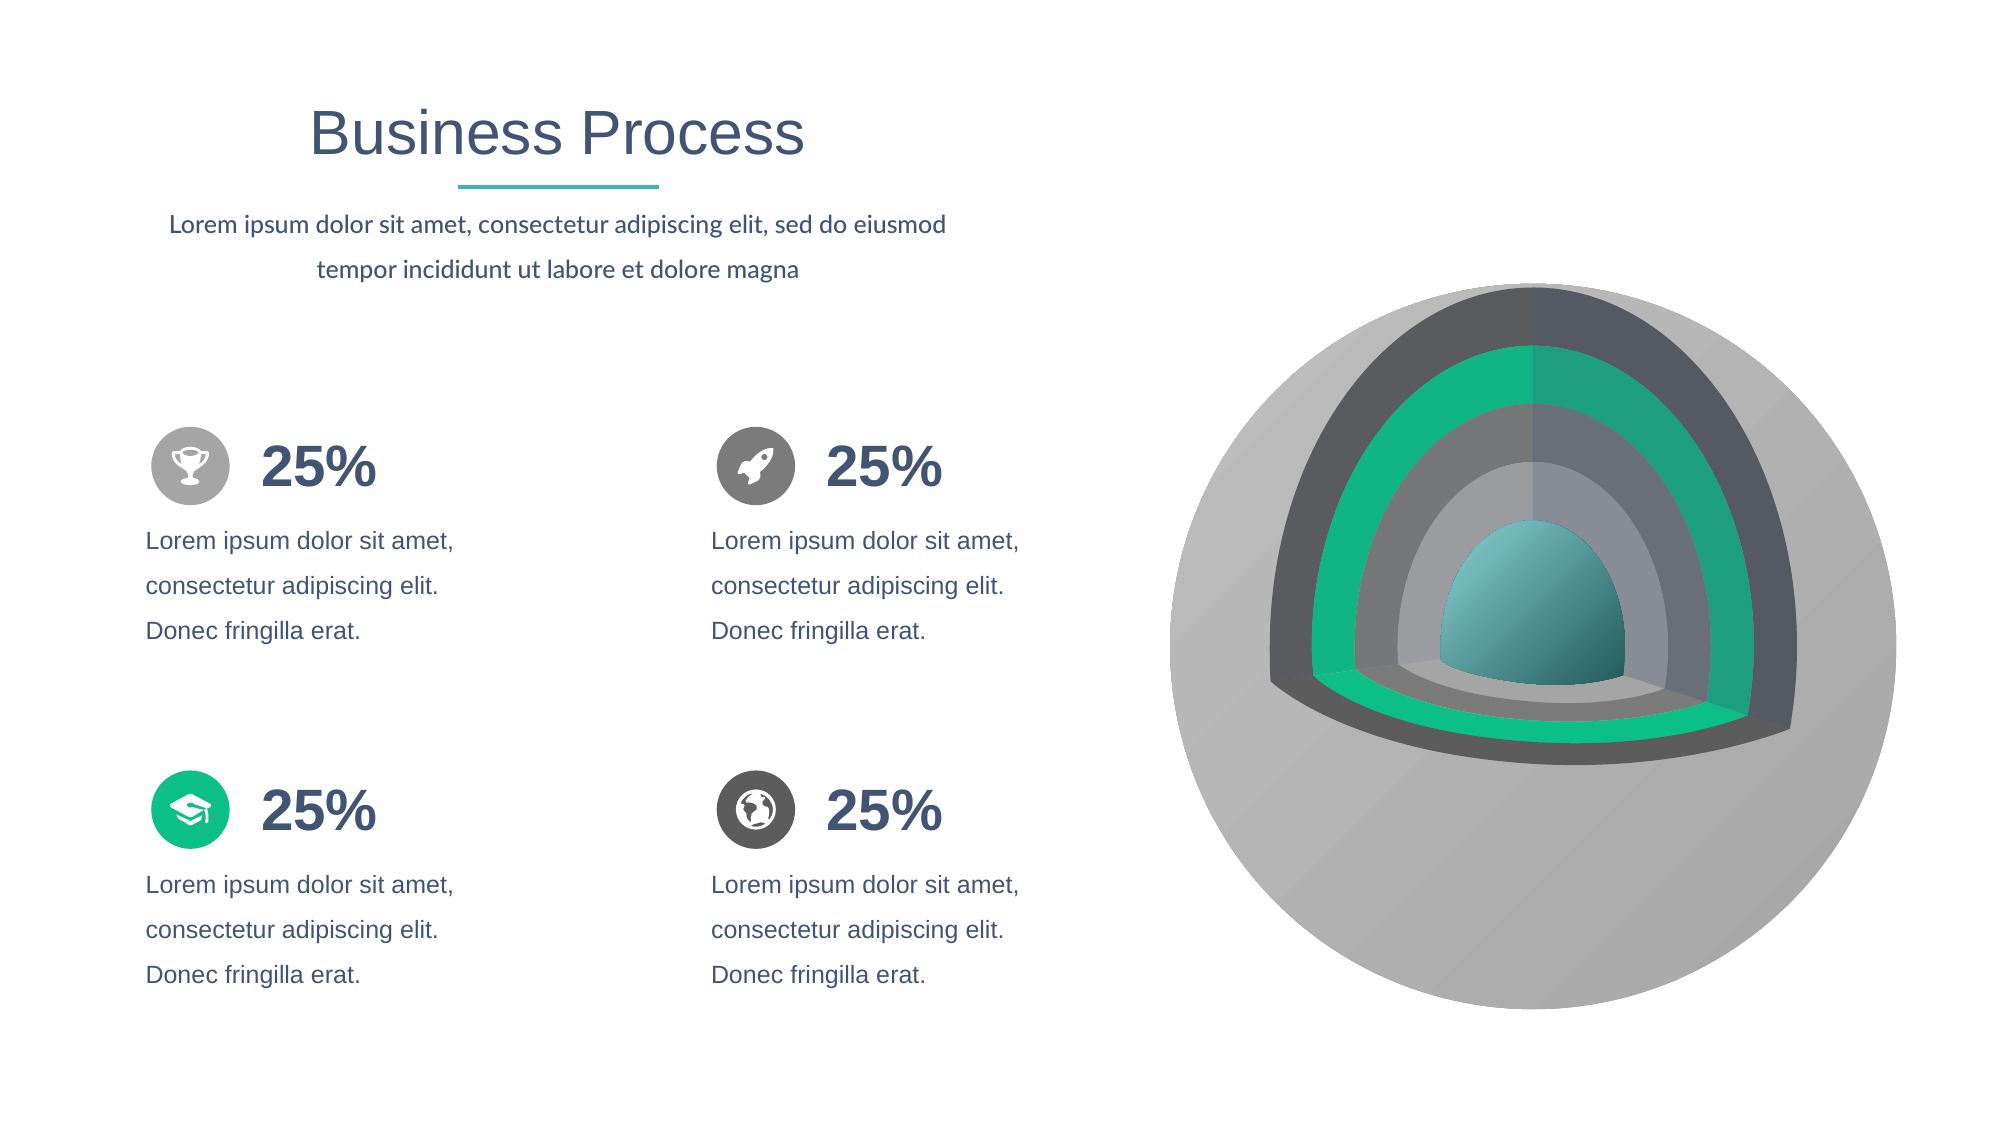

Business Process
Lorem ipsum dolor sit amet, consectetur adipiscing elit, sed do eiusmod tempor incididunt ut labore et dolore magna

25%
25%

Lorem ipsum dolor sit amet, consectetur adipiscing elit. Donec fringilla erat.
Lorem ipsum dolor sit amet, consectetur adipiscing elit. Donec fringilla erat.
25%
25%

Lorem ipsum dolor sit amet, consectetur adipiscing elit. Donec fringilla erat.
Lorem ipsum dolor sit amet, consectetur adipiscing elit. Donec fringilla erat.